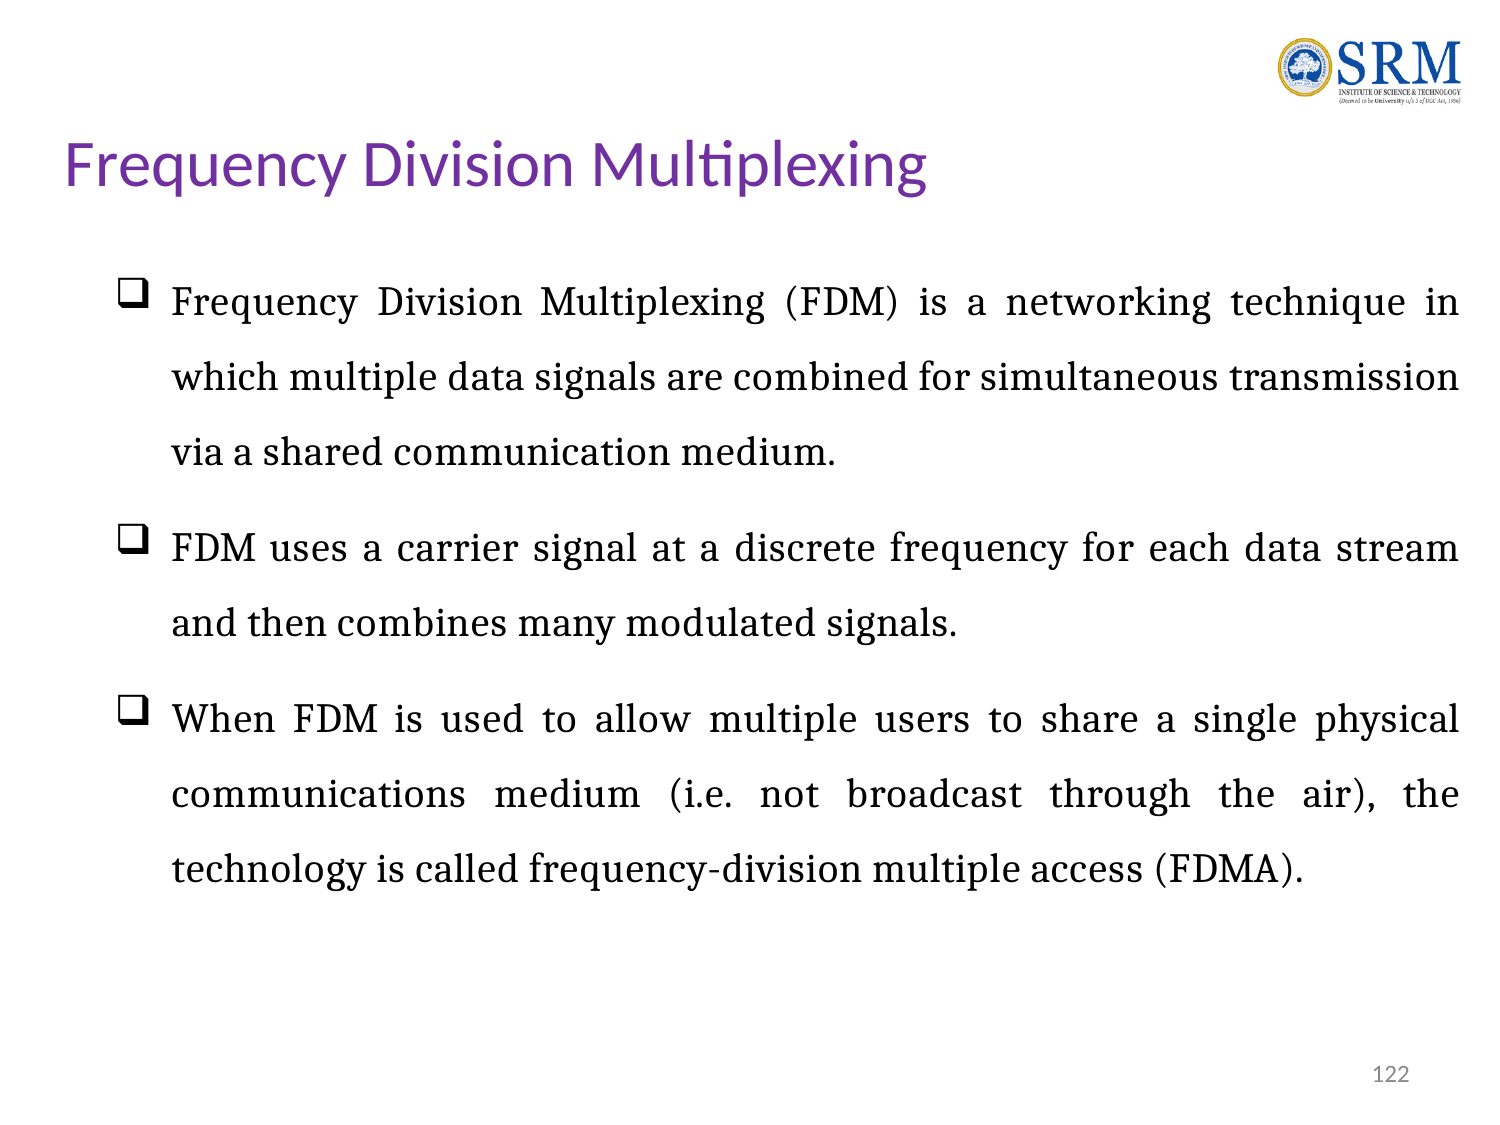

Frequency Division Multiplexing
Frequency Division Multiplexing (FDM) is a networking technique in which multiple data signals are combined for simultaneous transmission via a shared communication medium.
FDM uses a carrier signal at a discrete frequency for each data stream and then combines many modulated signals.
When FDM is used to allow multiple users to share a single physical communications medium (i.e. not broadcast through the air), the technology is called frequency-division multiple access (FDMA).
122